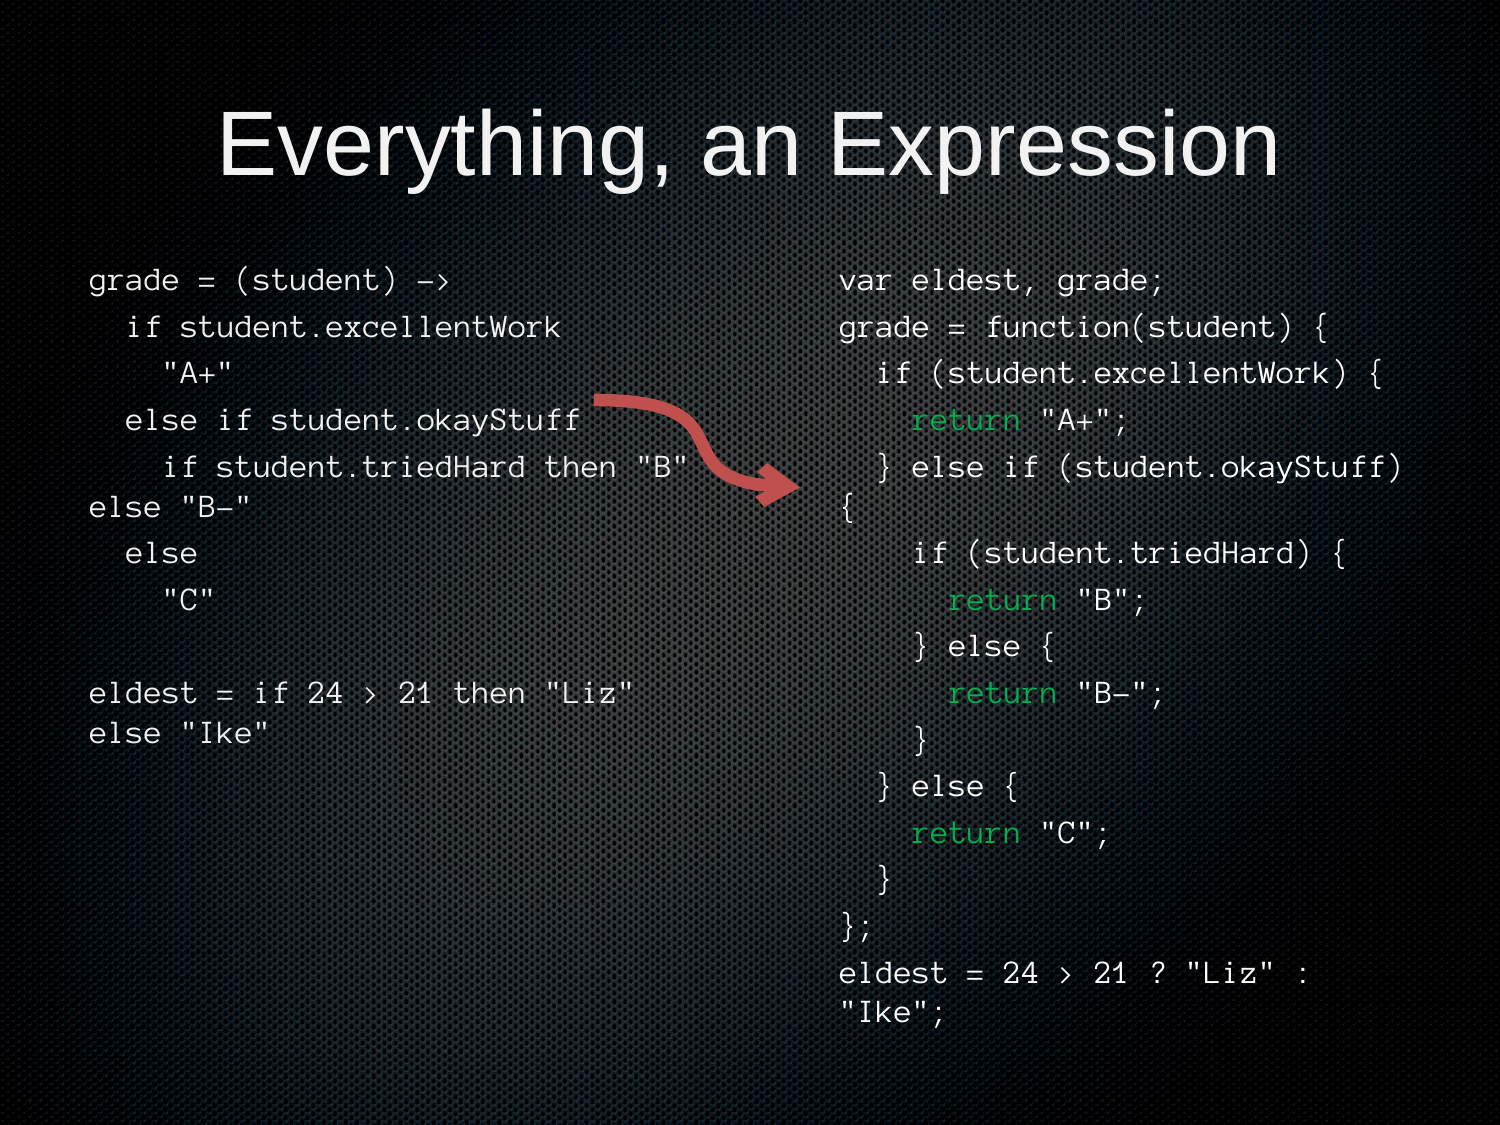

# Everything, an Expression
grade = (student) ->
  if student.excellentWork
    "A+"
  else if student.okayStuff
    if student.triedHard then "B" else "B-"
  else
    "C"

eldest = if 24 > 21 then "Liz" else "Ike"
var eldest, grade;
grade = function(student) {
  if (student.excellentWork) {
    return "A+";
  } else if (student.okayStuff) {
    if (student.triedHard) {
      return "B";
    } else {
      return "B-";
    }
  } else {
    return "C";
  }
};
eldest = 24 > 21 ? "Liz" : "Ike";